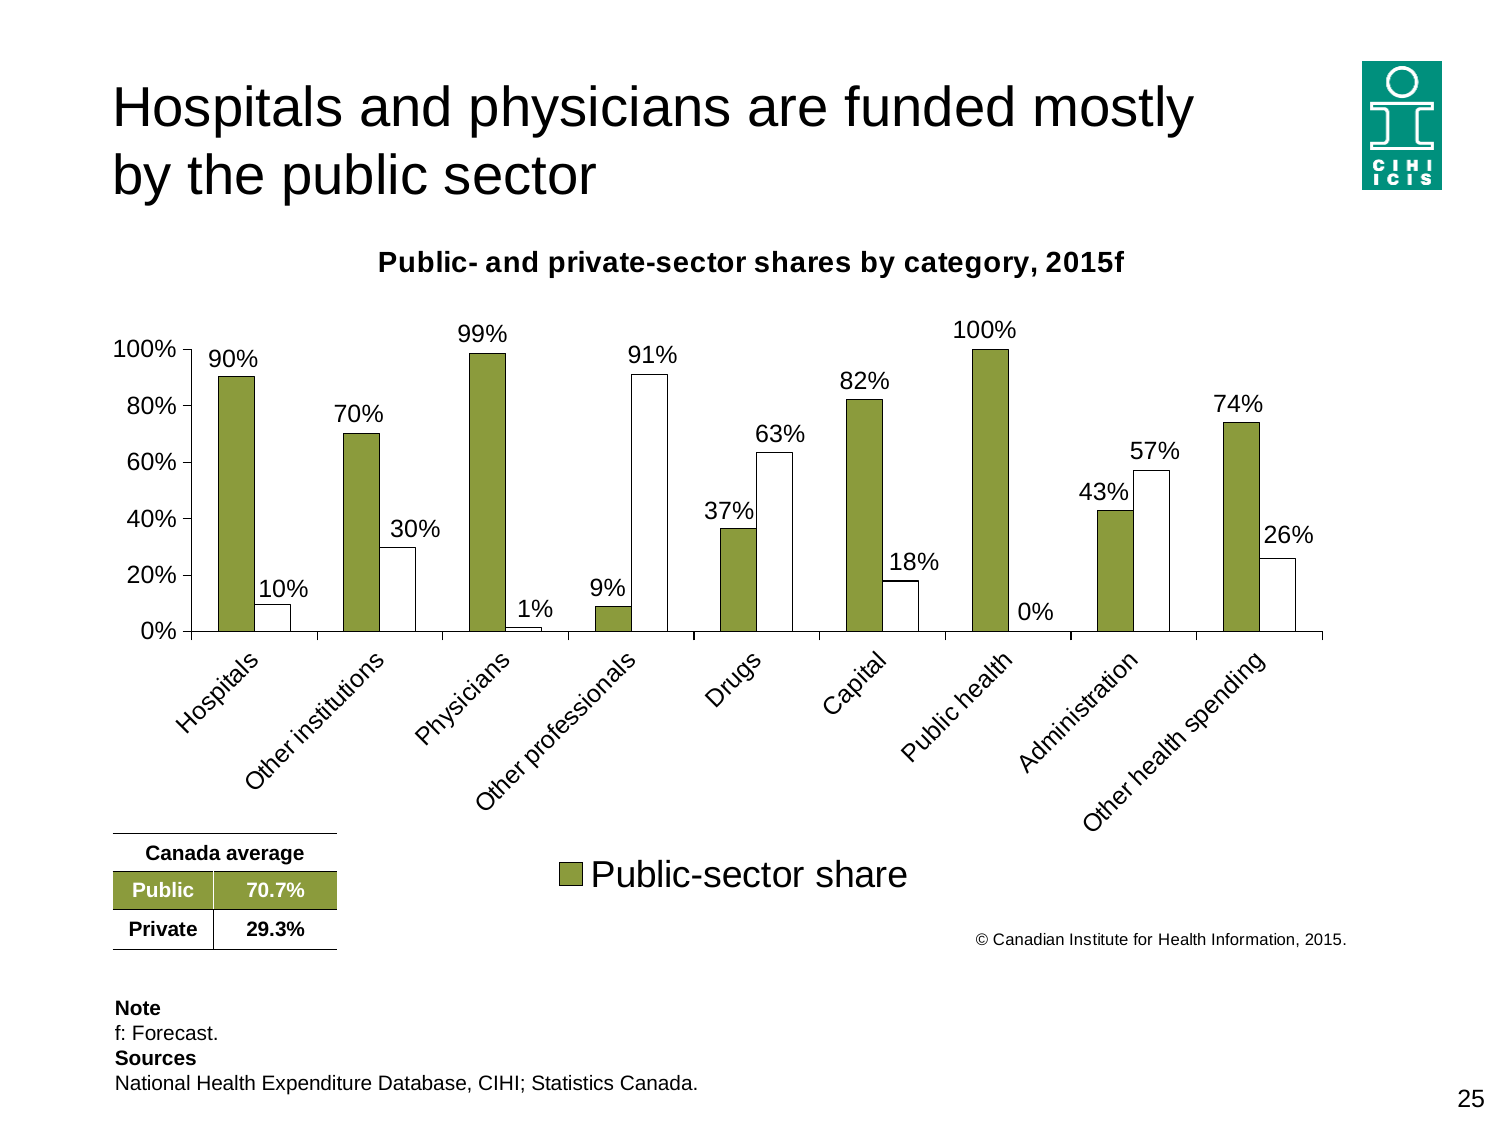

# Hospitals and physicians are funded mostly by the public sector

### Chart: Public- and private-sector shares by category, 2015f

| Category | Public-sector share | Private-sector share |
|---|---|---|
| Hospitals | 0.904 | 0.096 |
| Other institutions | 0.703 | 0.297 |
| Physicians | 0.987 | 0.013 |
| Other professionals | 0.088 | 0.912 |
| Drugs | 0.366 | 0.634 |
| Capital | 0.821 | 0.179 |
| Public health | 1.0 | 0.0 |
| Administration | 0.429 | 0.571 |
| Other health spending | 0.74 | 0.26 |
| Canada average |  |
| --- | --- |
| Public | 70.7% |
| Private | 29.3% |
Note
f: Forecast.
Sources
National Health Expenditure Database, CIHI; Statistics Canada.
25